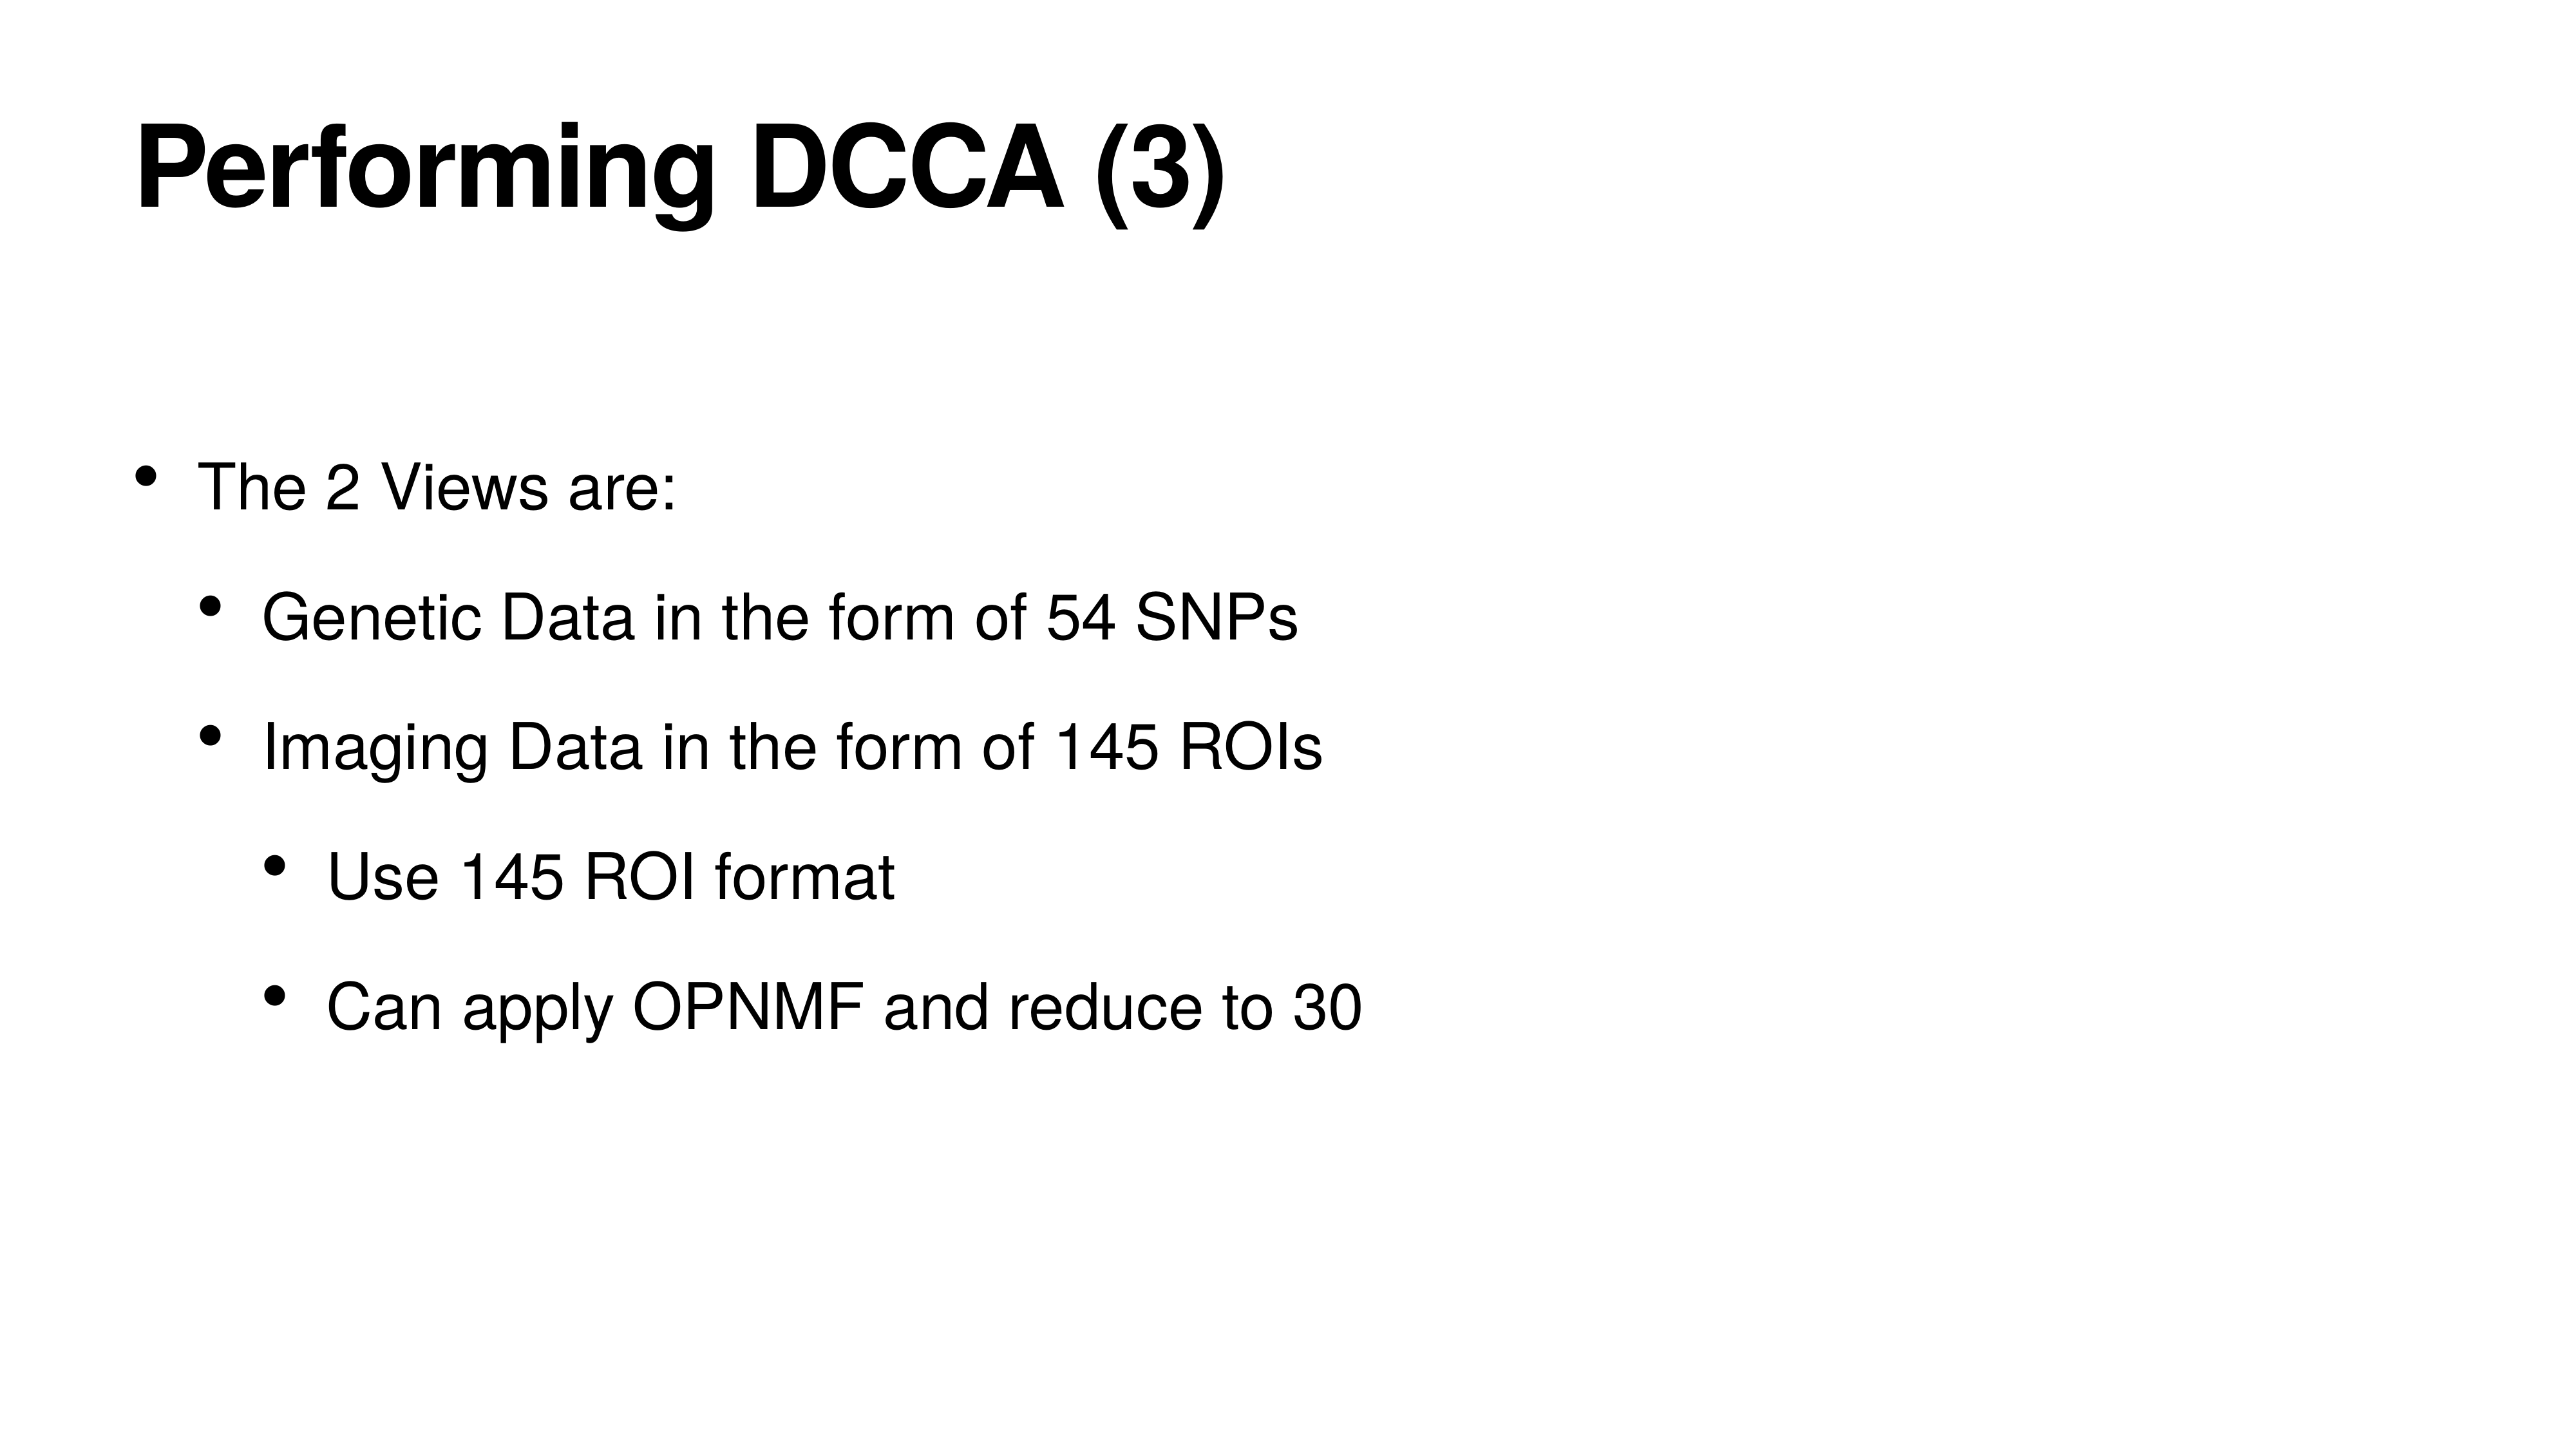

# Performing DCCA (3)
The 2 Views are:
Genetic Data in the form of 54 SNPs
Imaging Data in the form of 145 ROIs
Use 145 ROI format
Can apply OPNMF and reduce to 30